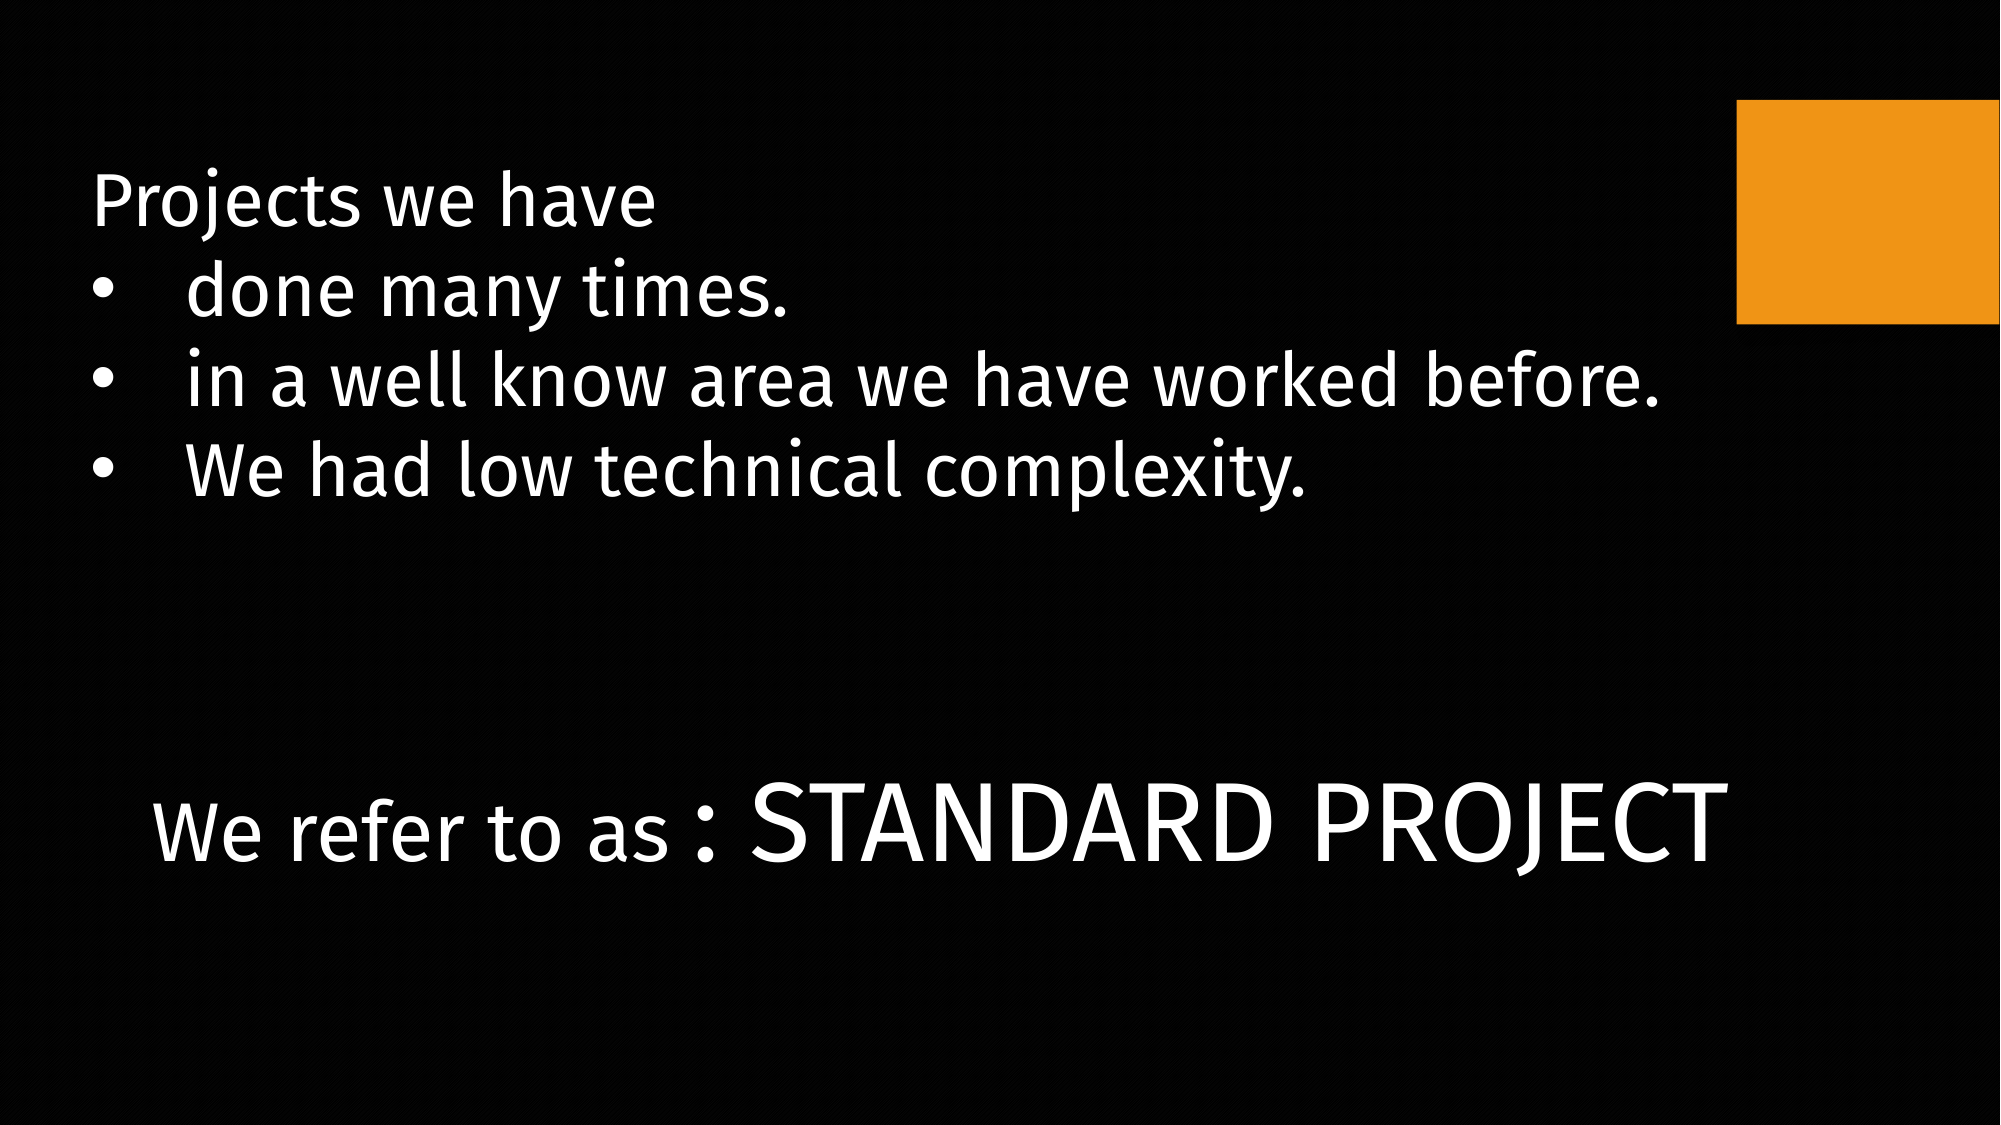

Projects we have
done many times.
in a well know area we have worked before.
We had low technical complexity.
We refer to as : STANDARD PROJECT